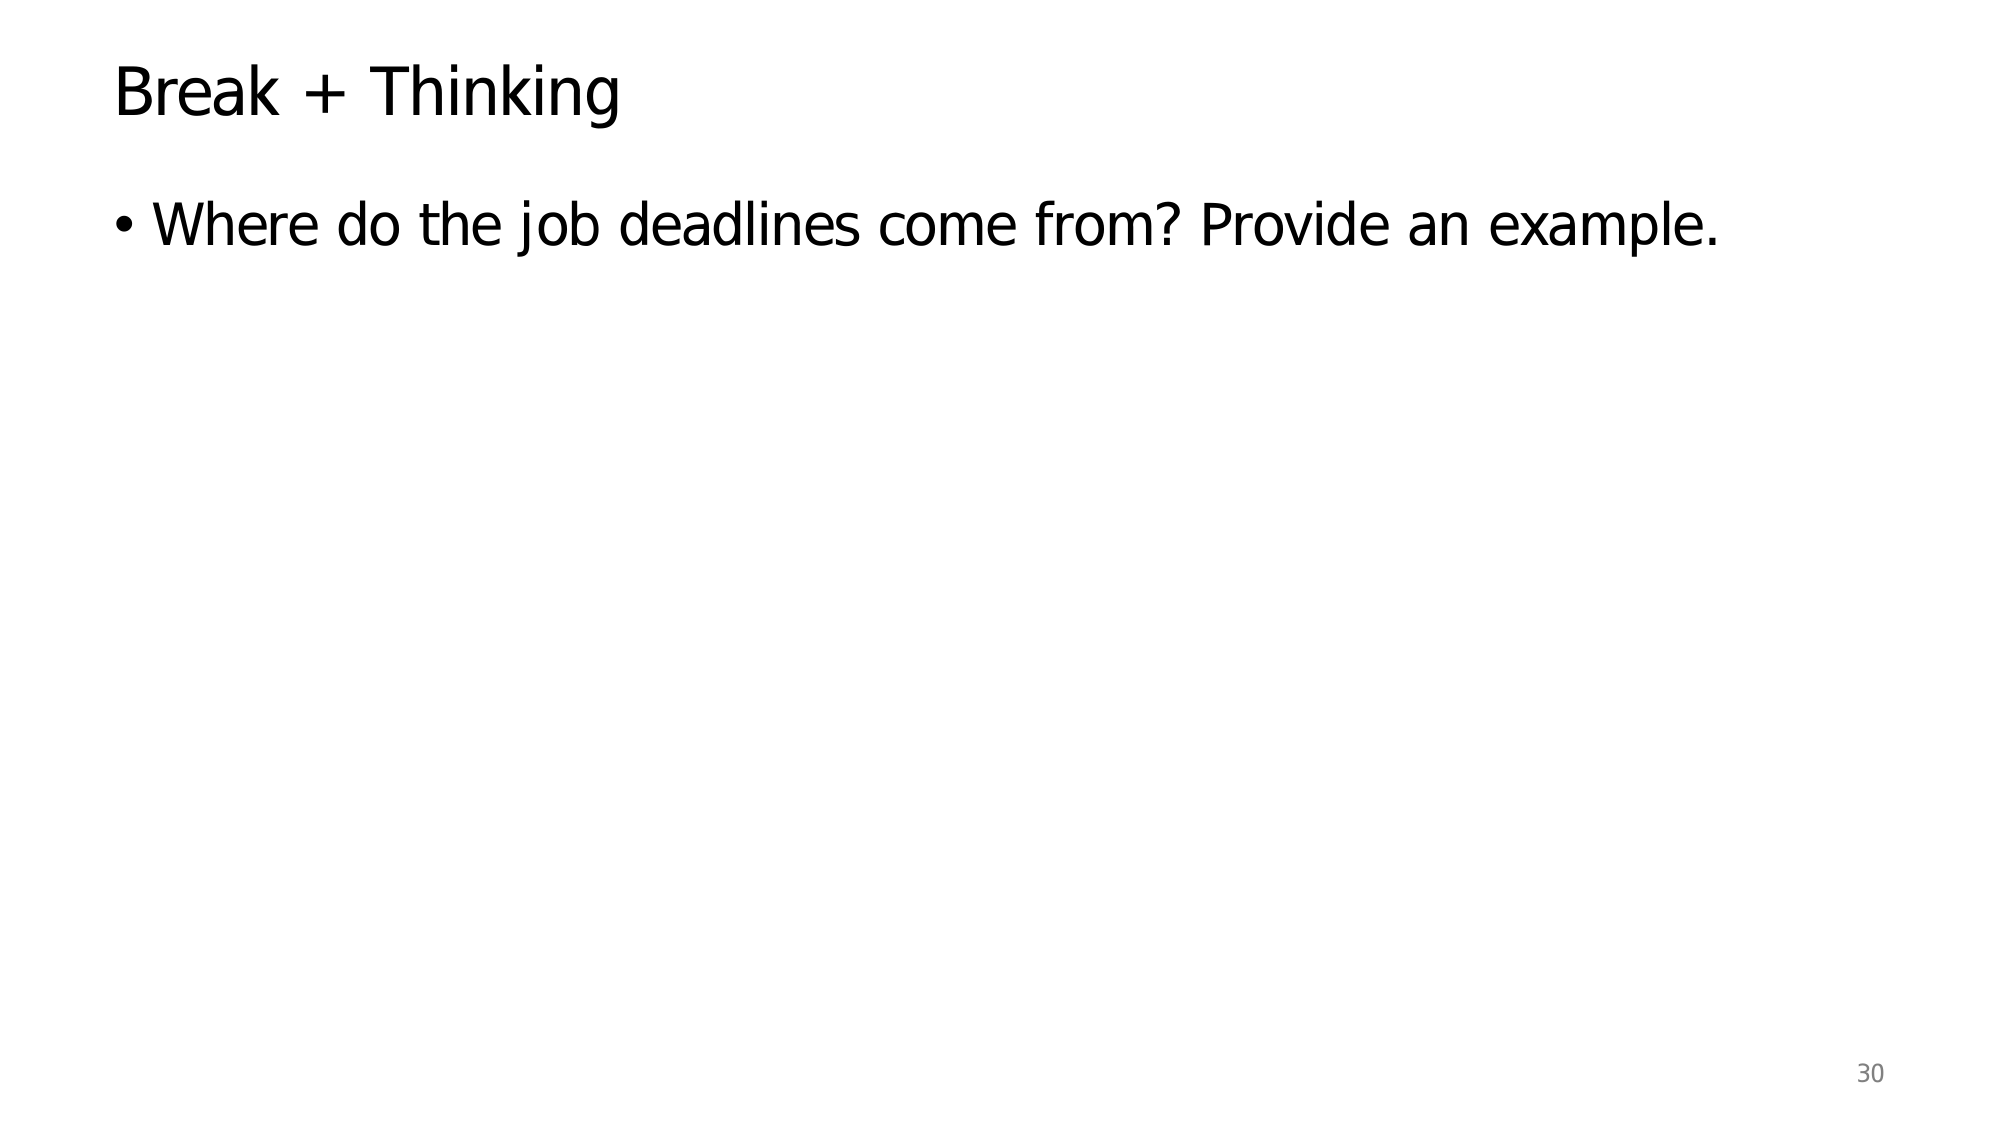

# Break + Thinking
Where do the job deadlines come from? Provide an example.
30